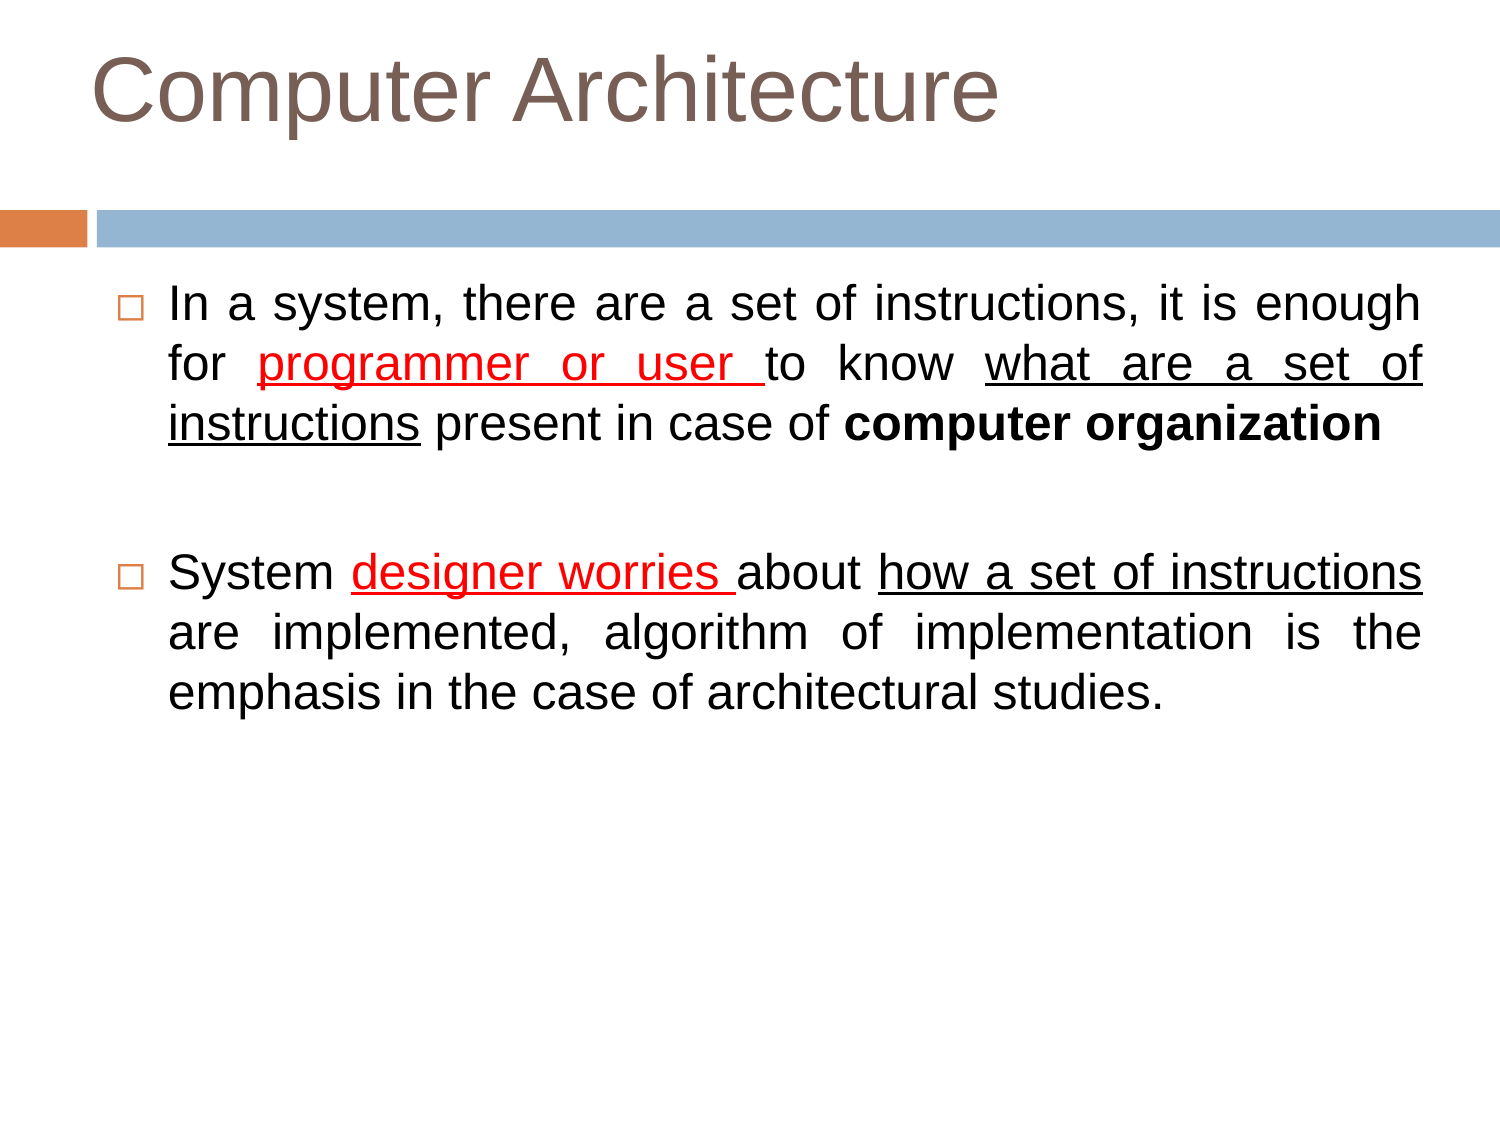

# Computer Architecture
In a system, there are a set of instructions, it is enough for programmer or user to know what are a set of instructions present in case of computer organization

System designer worries about how a set of instructions are implemented, algorithm of implementation is the emphasis in the case of architectural studies.